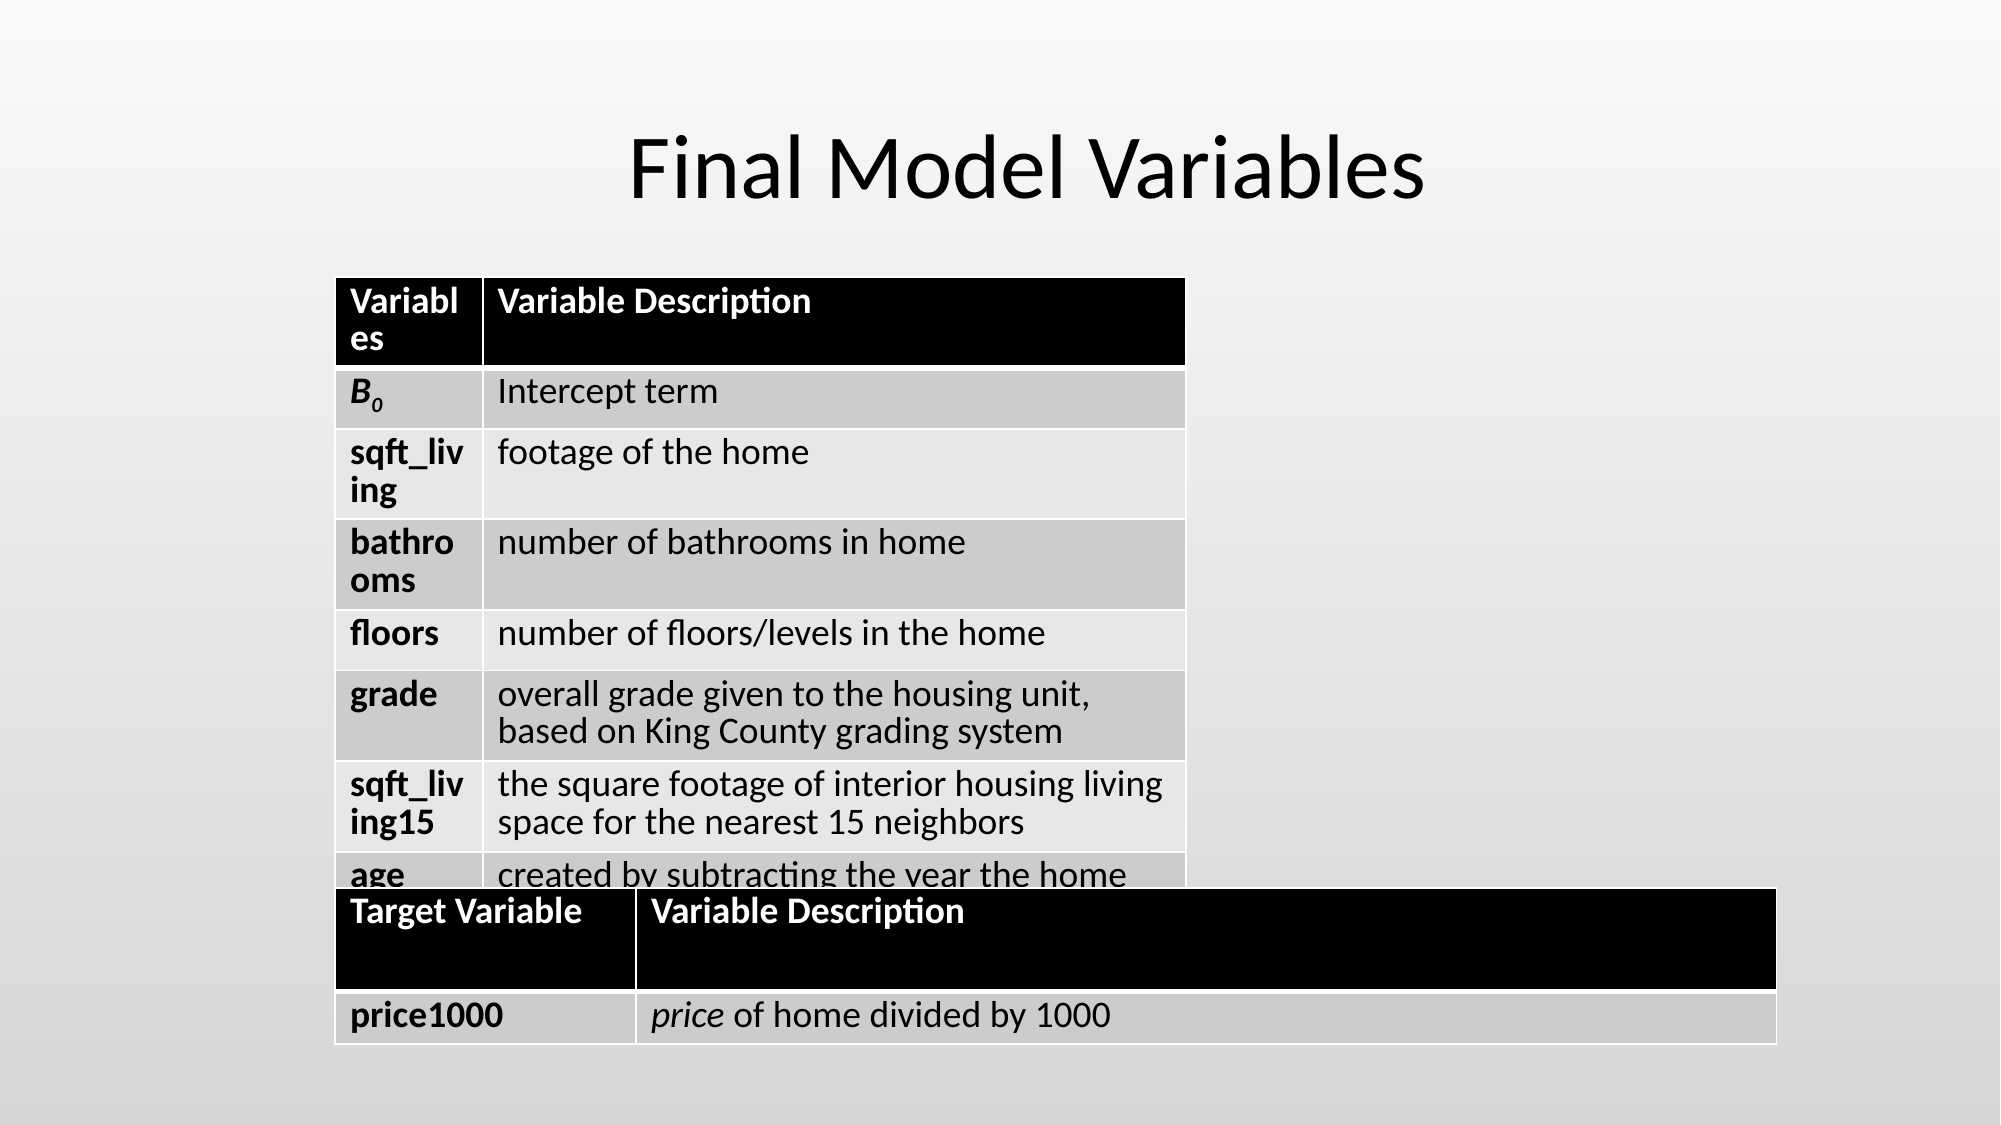

# Final Model Variables
| Variables | Variable Description |
| --- | --- |
| B0 | Intercept term |
| sqft\_living | footage of the home |
| bathrooms | number of bathrooms in home |
| floors | number of floors/levels in the home |
| grade | overall grade given to the housing unit, based on King County grading system |
| sqft\_living15 | the square footage of interior housing living space for the nearest 15 neighbors |
| age | created by subtracting the year the home was built (yr\_built) from 2019 |
| Target Variable | Variable Description |
| --- | --- |
| price1000 | price of home divided by 1000 |